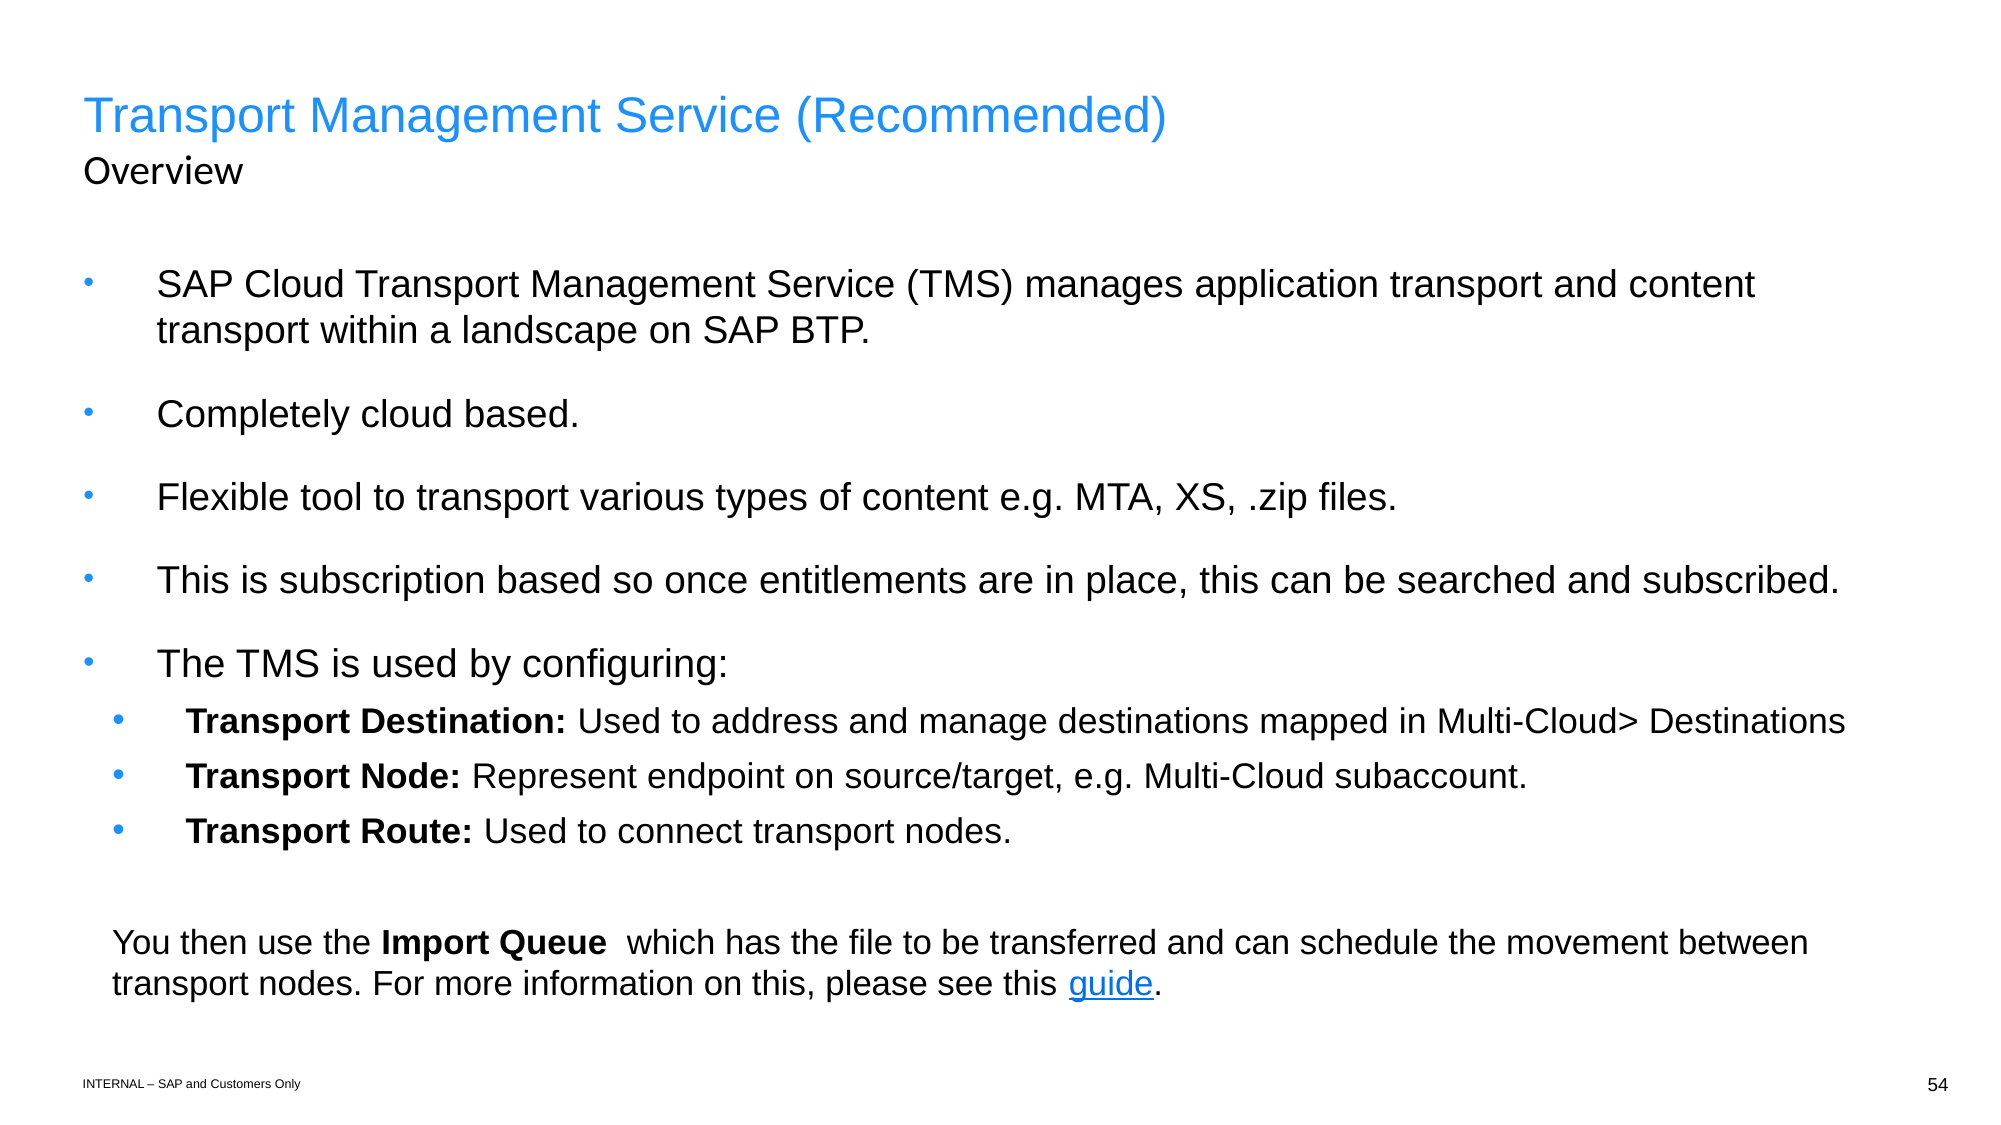

# Transport Management Service (Recommended) Overview
SAP Cloud Transport Management Service (TMS) manages application transport and content transport within a landscape on SAP BTP.
Completely cloud based.
Flexible tool to transport various types of content e.g. MTA, XS, .zip files.
This is subscription based so once entitlements are in place, this can be searched and subscribed.
The TMS is used by configuring:
Transport Destination: Used to address and manage destinations mapped in Multi-Cloud> Destinations
Transport Node: Represent endpoint on source/target, e.g. Multi-Cloud subaccount.
Transport Route: Used to connect transport nodes.

You then use the Import Queue  which has the file to be transferred and can schedule the movement between transport nodes. For more information on this, please see this guide.